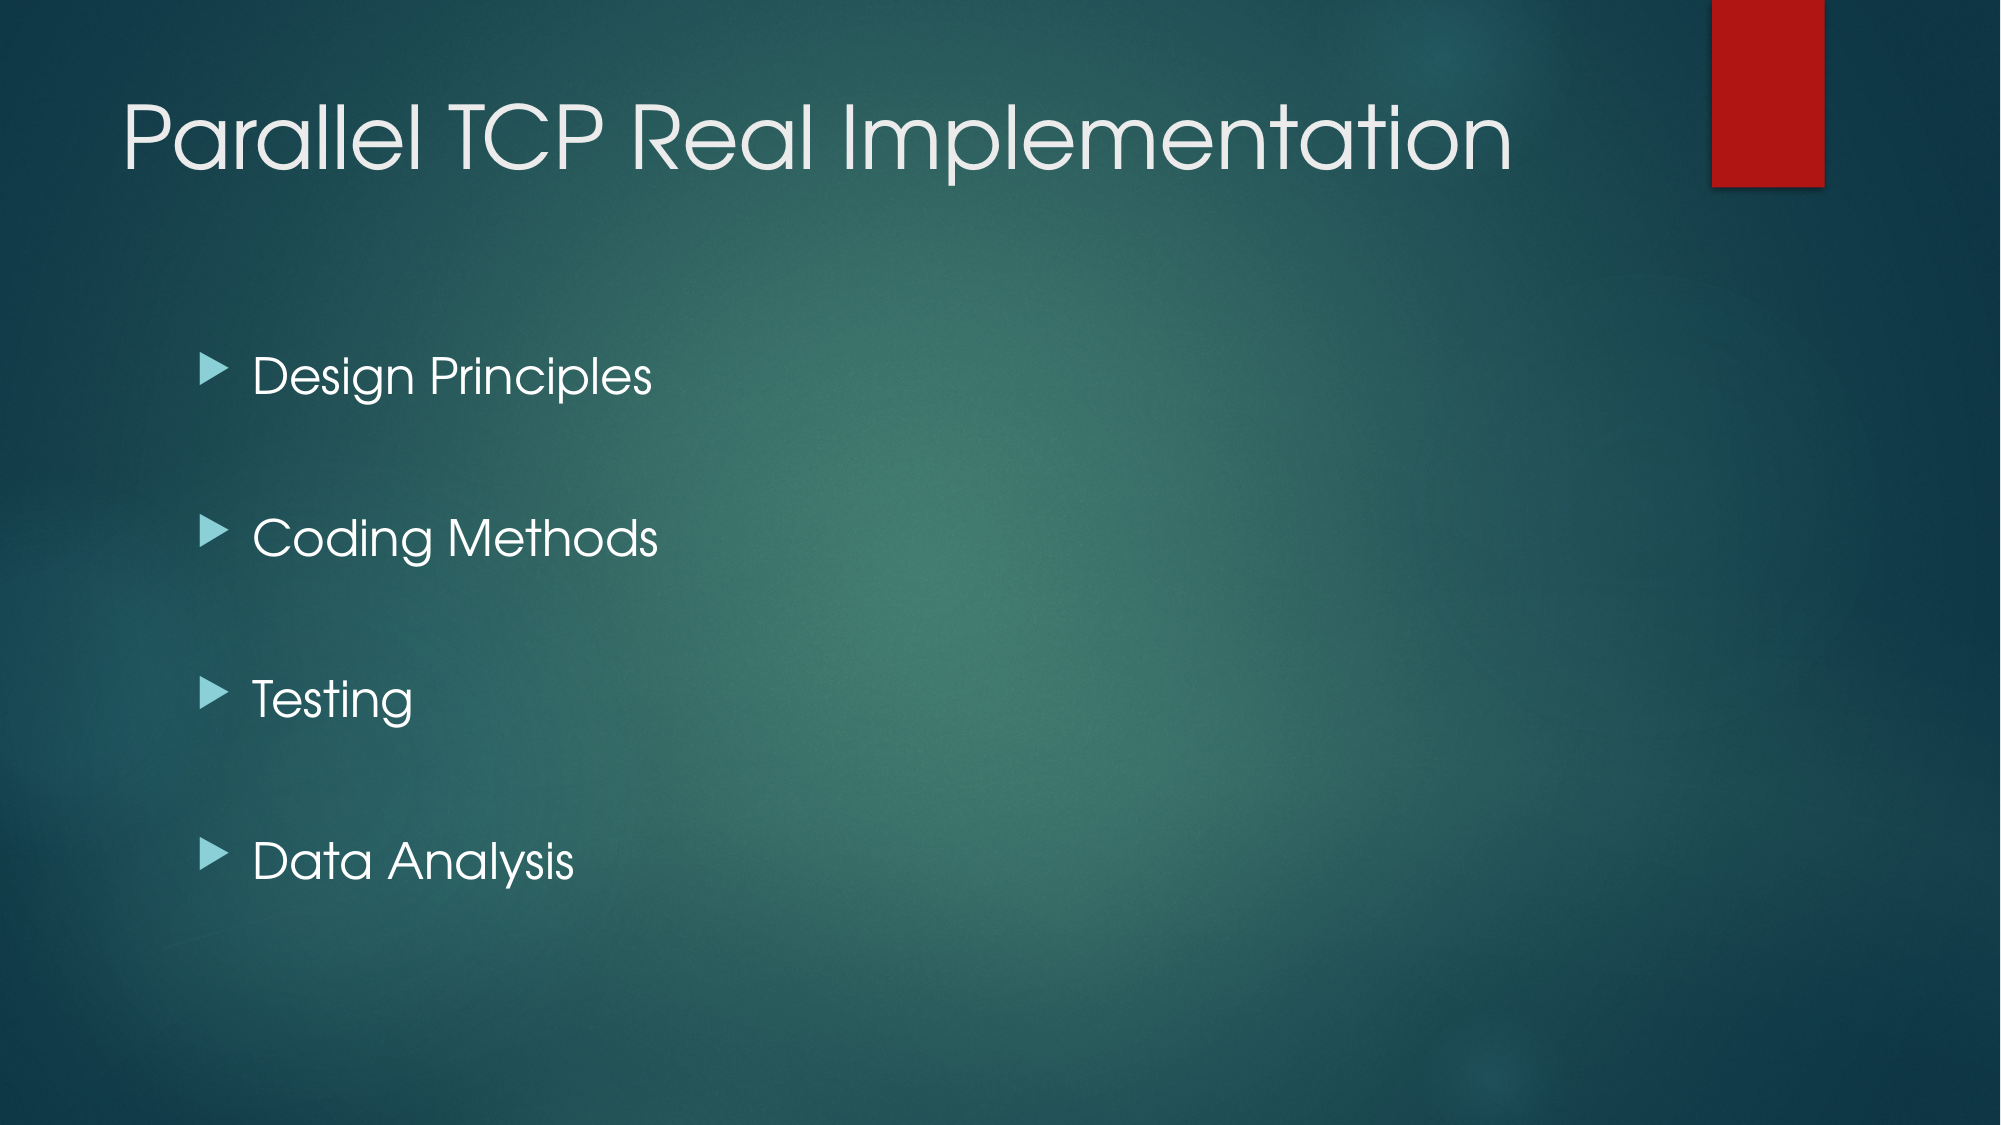

# Parallel TCP Real Implementation
Design Principles

Coding Methods

Testing

Data Analysis